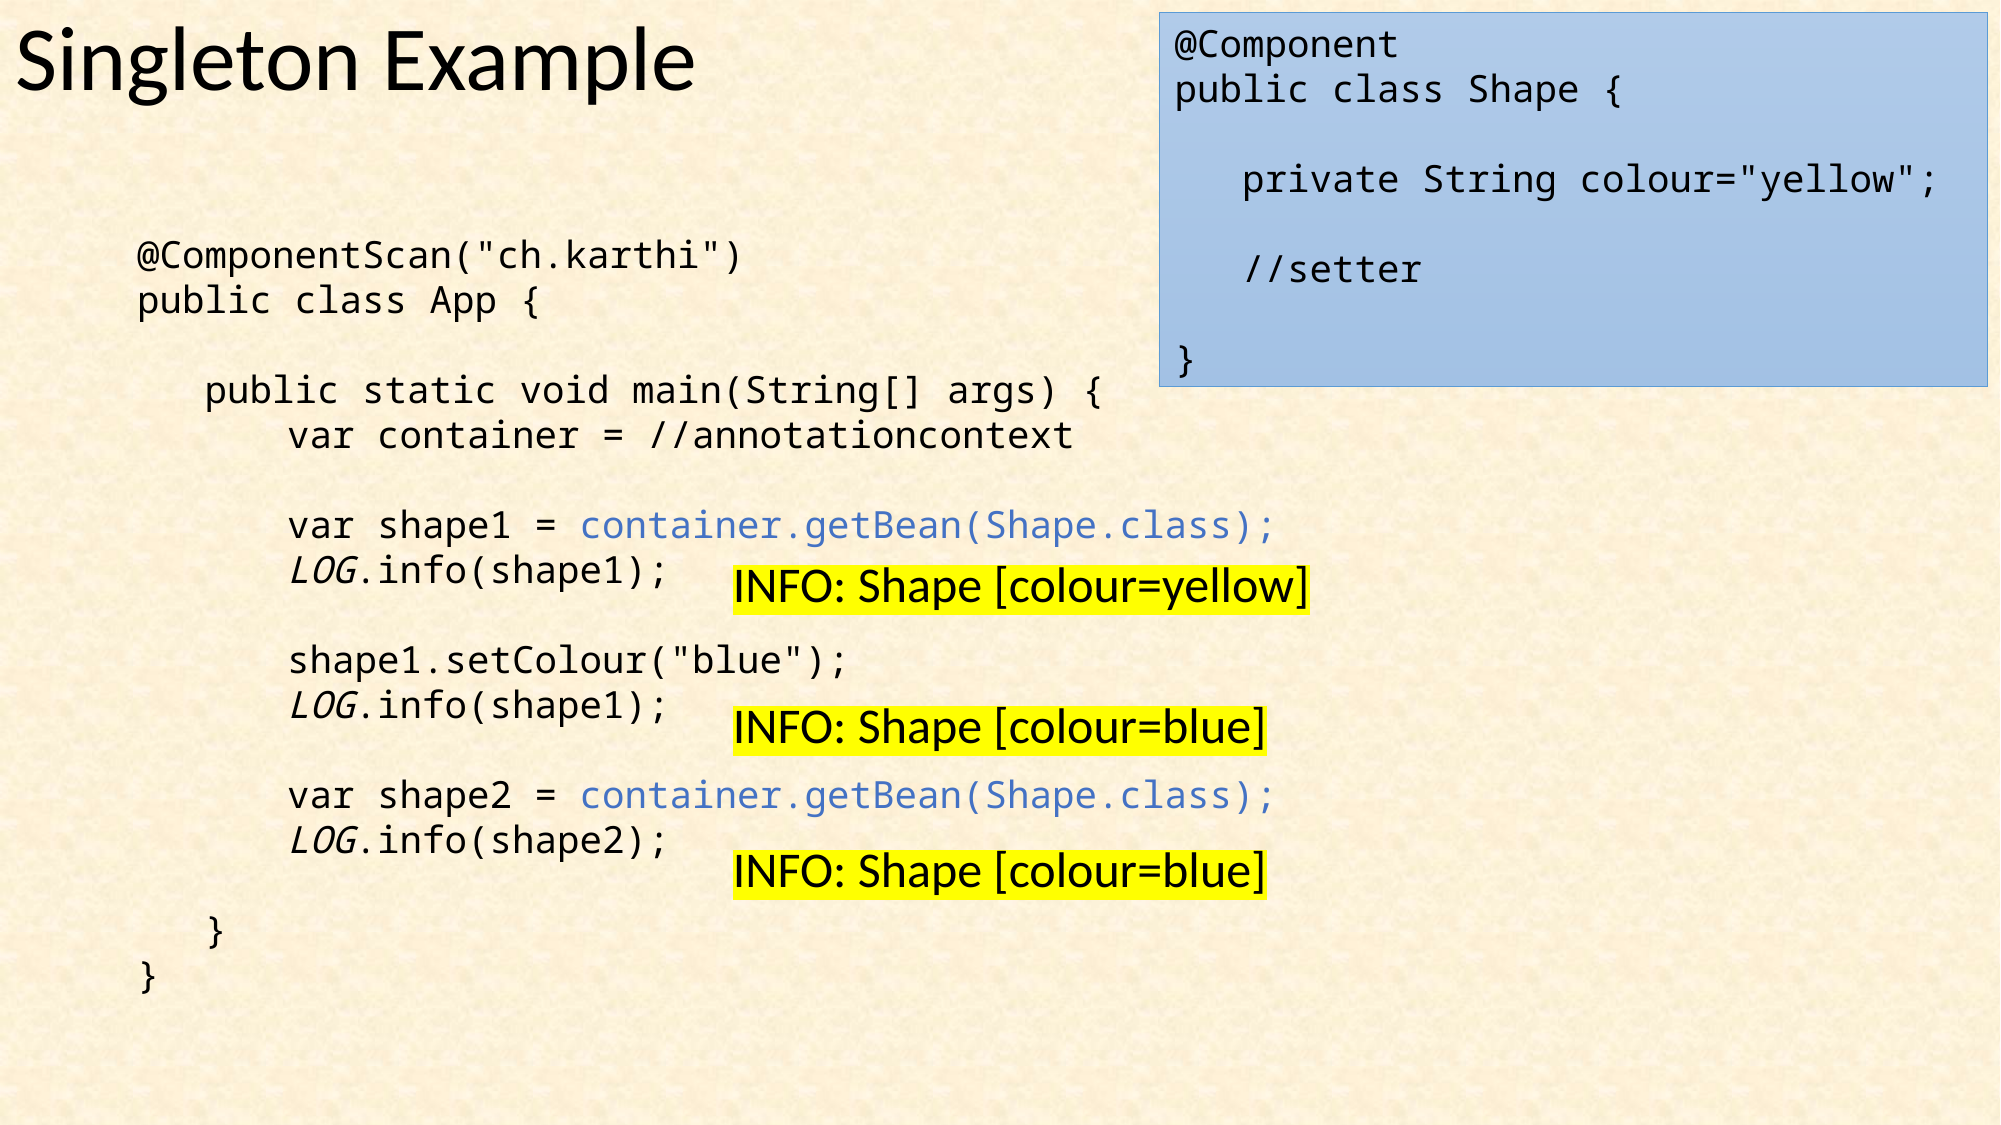

# Singleton Example
@Component
public class Shape {

   private String colour="yellow";

   //setter

}
@ComponentScan("ch.karthi")
public class App {

   public static void main(String[] args) {
	var container = //annotationcontext

	var shape1 = container.getBean(Shape.class);
	LOG.info(shape1);

	shape1.setColour("blue");
	LOG.info(shape1);

	var shape2 = container.getBean(Shape.class);
	LOG.info(shape2);

   }
}
INFO: Shape [colour=yellow]
INFO: Shape [colour=blue]
INFO: Shape [colour=blue]